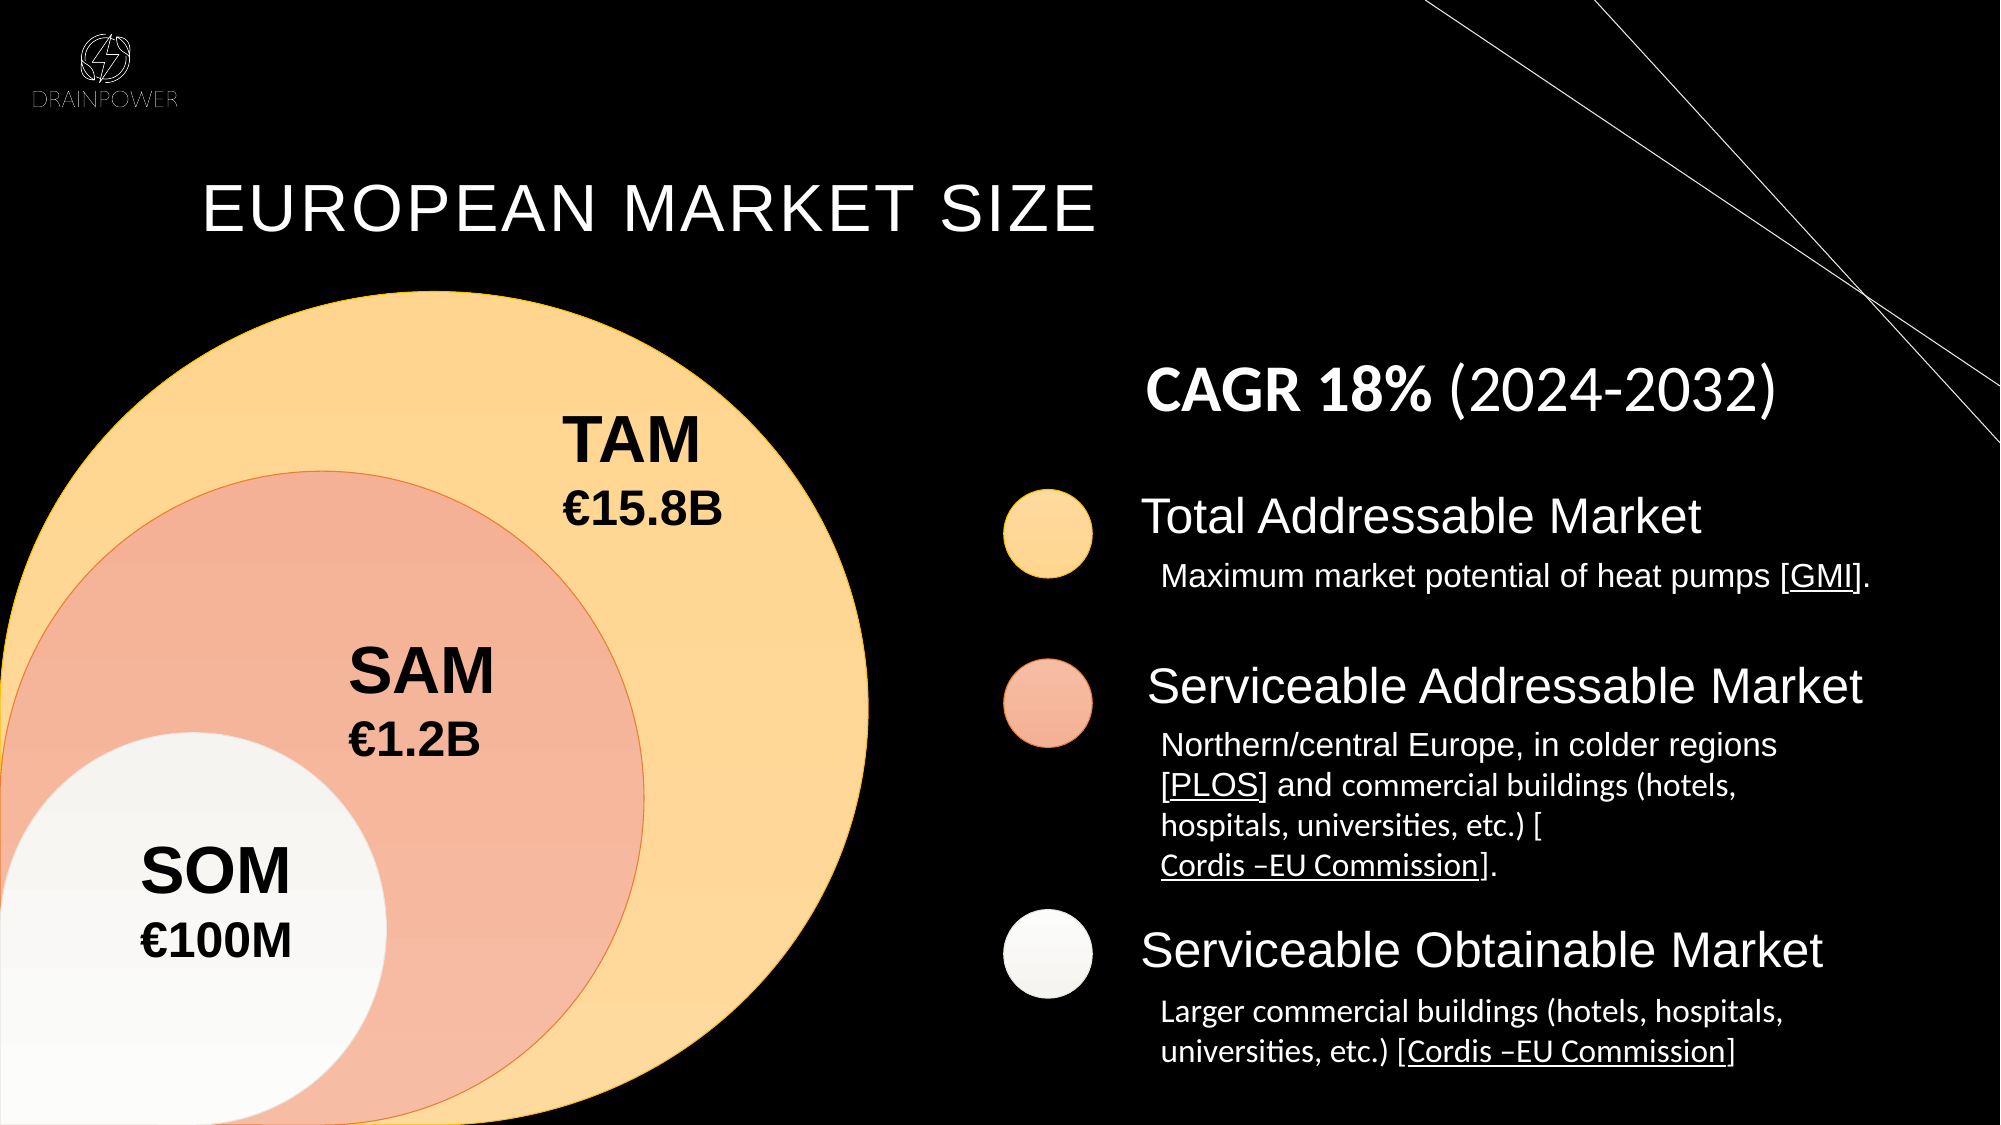

# European Market Size

CAGR 18% (2024-2032)
TAM
€15.8B

Total Addressable Market

Maximum market potential of heat pumps [GMI].
SAM
€1.2B
Serviceable Addressable Market

Northern/central Europe, in colder regions [PLOS] and commercial buildings (hotels, hospitals, universities, etc.) [Cordis –EU Commission].

SOM
€100M

Serviceable Obtainable Market
Larger commercial buildings (hotels, hospitals, universities, etc.) [Cordis –EU Commission]